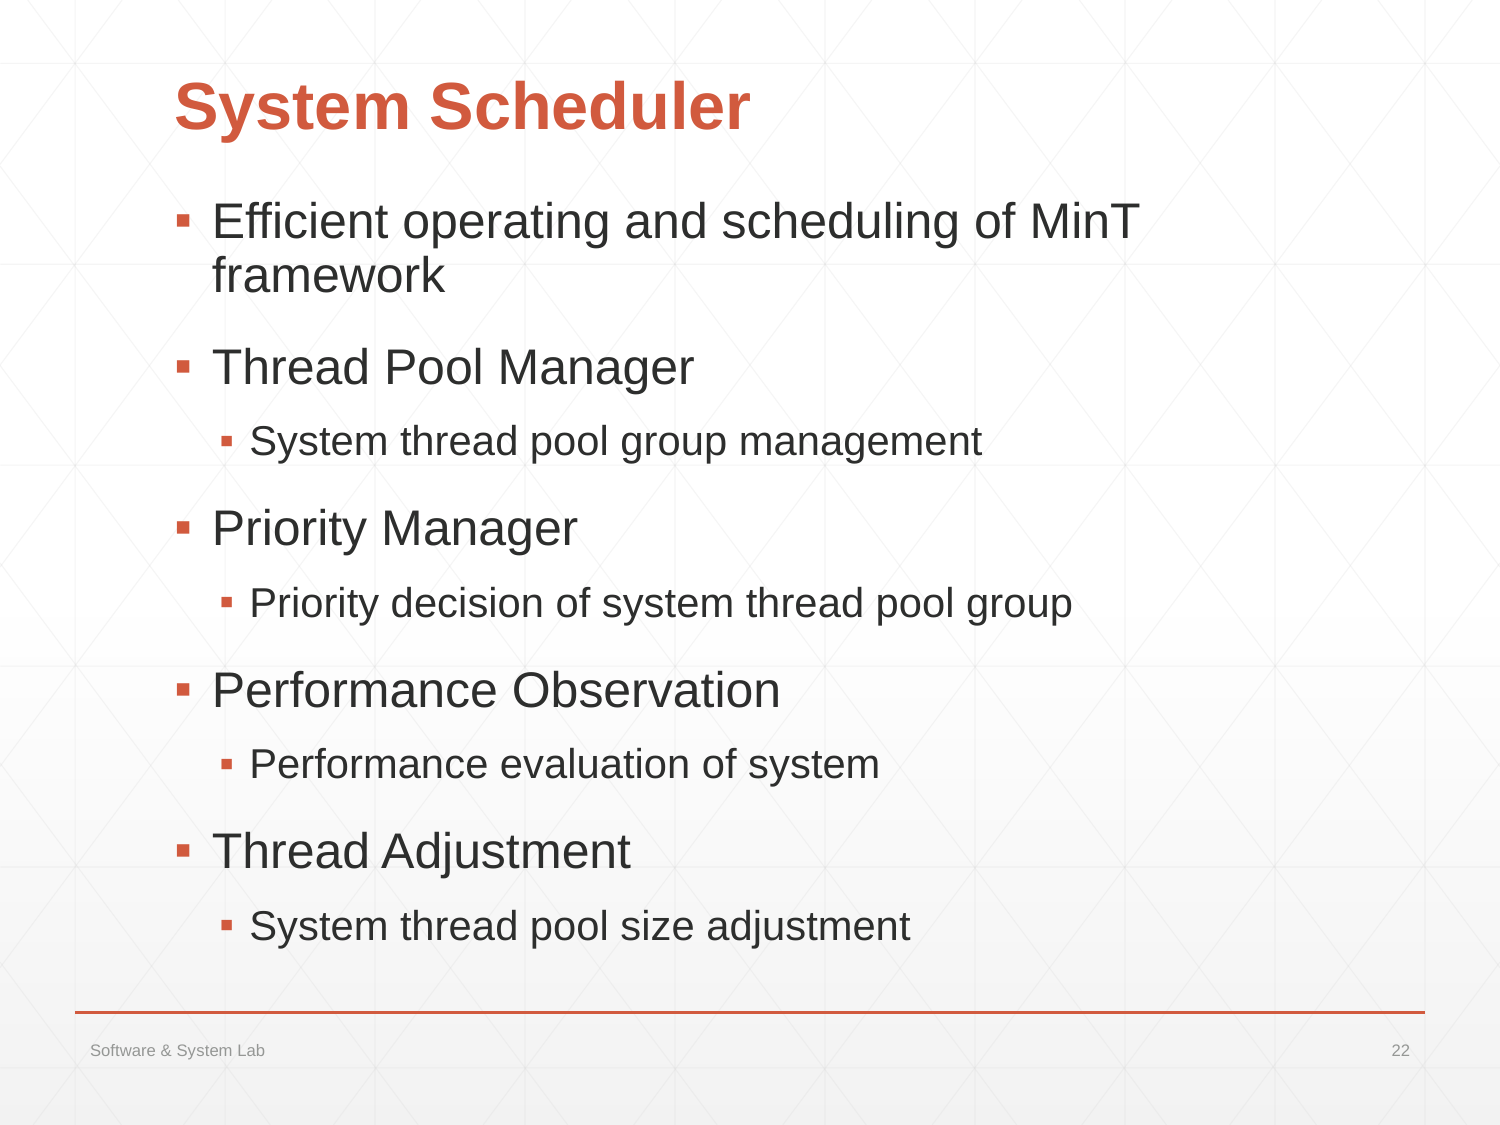

# System Scheduler
Efficient operating and scheduling of MinT framework
Thread Pool Manager
System thread pool group management
Priority Manager
Priority decision of system thread pool group
Performance Observation
Performance evaluation of system
Thread Adjustment
System thread pool size adjustment
Software & System Lab

22